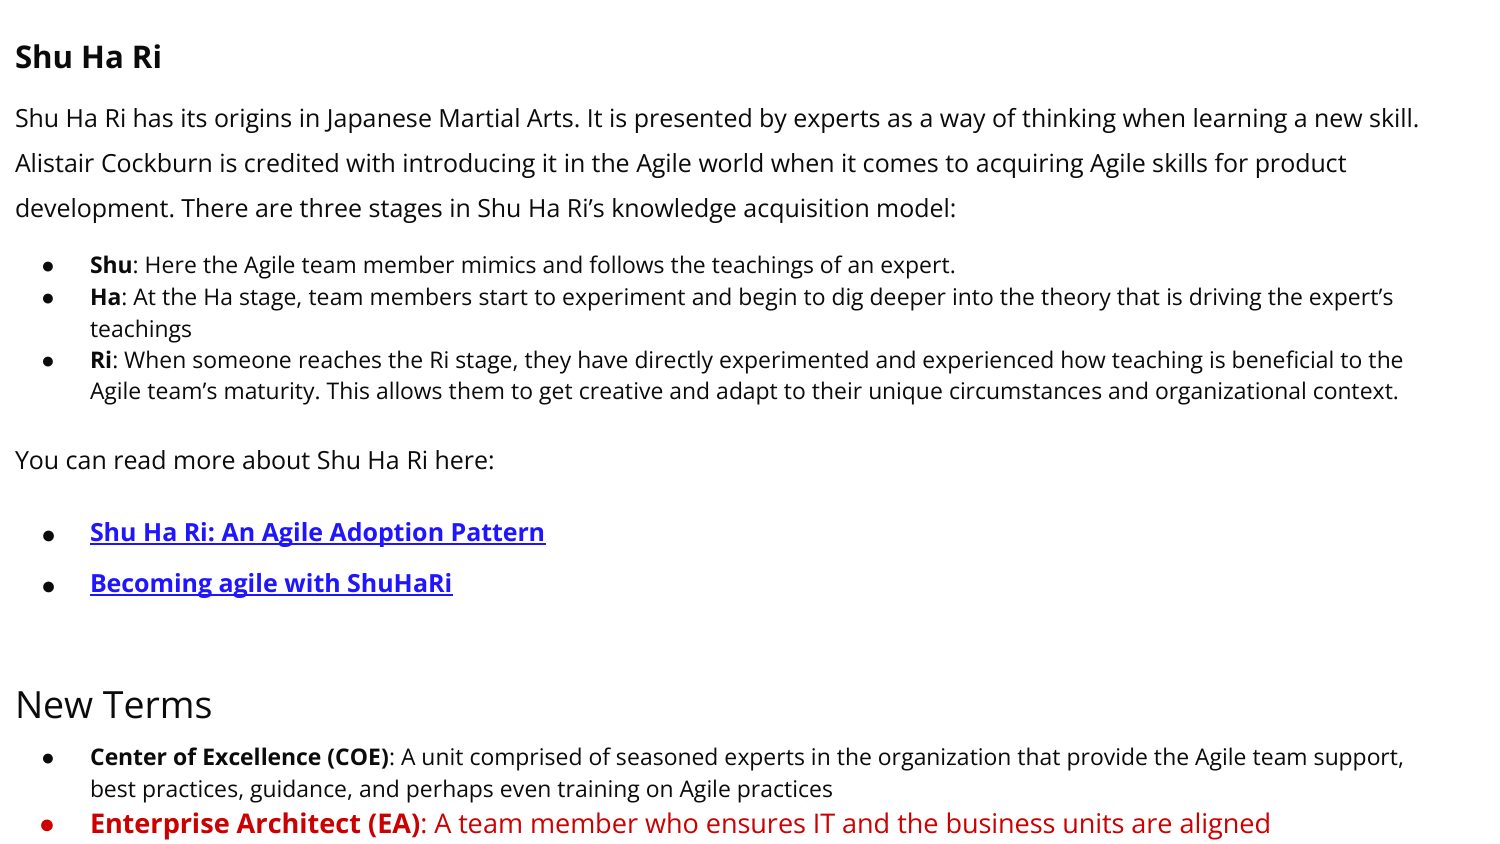

Shu Ha Ri
Shu Ha Ri has its origins in Japanese Martial Arts. It is presented by experts as a way of thinking when learning a new skill. Alistair Cockburn is credited with introducing it in the Agile world when it comes to acquiring Agile skills for product development. There are three stages in Shu Ha Ri’s knowledge acquisition model:
Shu: Here the Agile team member mimics and follows the teachings of an expert.
Ha: At the Ha stage, team members start to experiment and begin to dig deeper into the theory that is driving the expert’s teachings
Ri: When someone reaches the Ri stage, they have directly experimented and experienced how teaching is beneficial to the Agile team’s maturity. This allows them to get creative and adapt to their unique circumstances and organizational context.
You can read more about Shu Ha Ri here:
Shu Ha Ri: An Agile Adoption Pattern
Becoming agile with ShuHaRi
New Terms
Center of Excellence (COE): A unit comprised of seasoned experts in the organization that provide the Agile team support, best practices, guidance, and perhaps even training on Agile practices
Enterprise Architect (EA): A team member who ensures IT and the business units are aligned